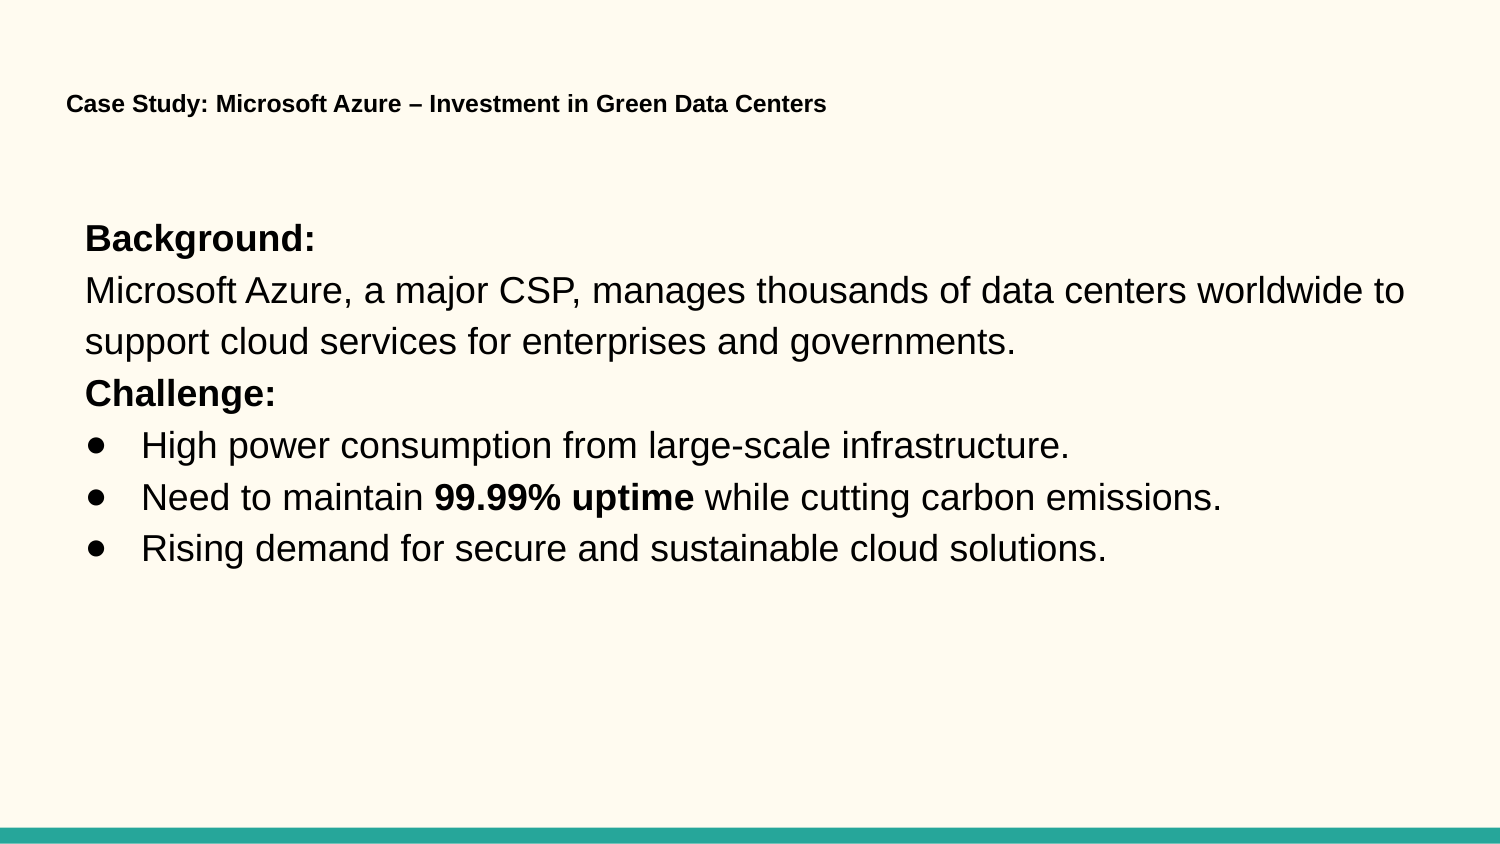

# Case Study: Microsoft Azure – Investment in Green Data Centers
Background:
Microsoft Azure, a major CSP, manages thousands of data centers worldwide to support cloud services for enterprises and governments.
Challenge:
High power consumption from large-scale infrastructure.
Need to maintain 99.99% uptime while cutting carbon emissions.
Rising demand for secure and sustainable cloud solutions.